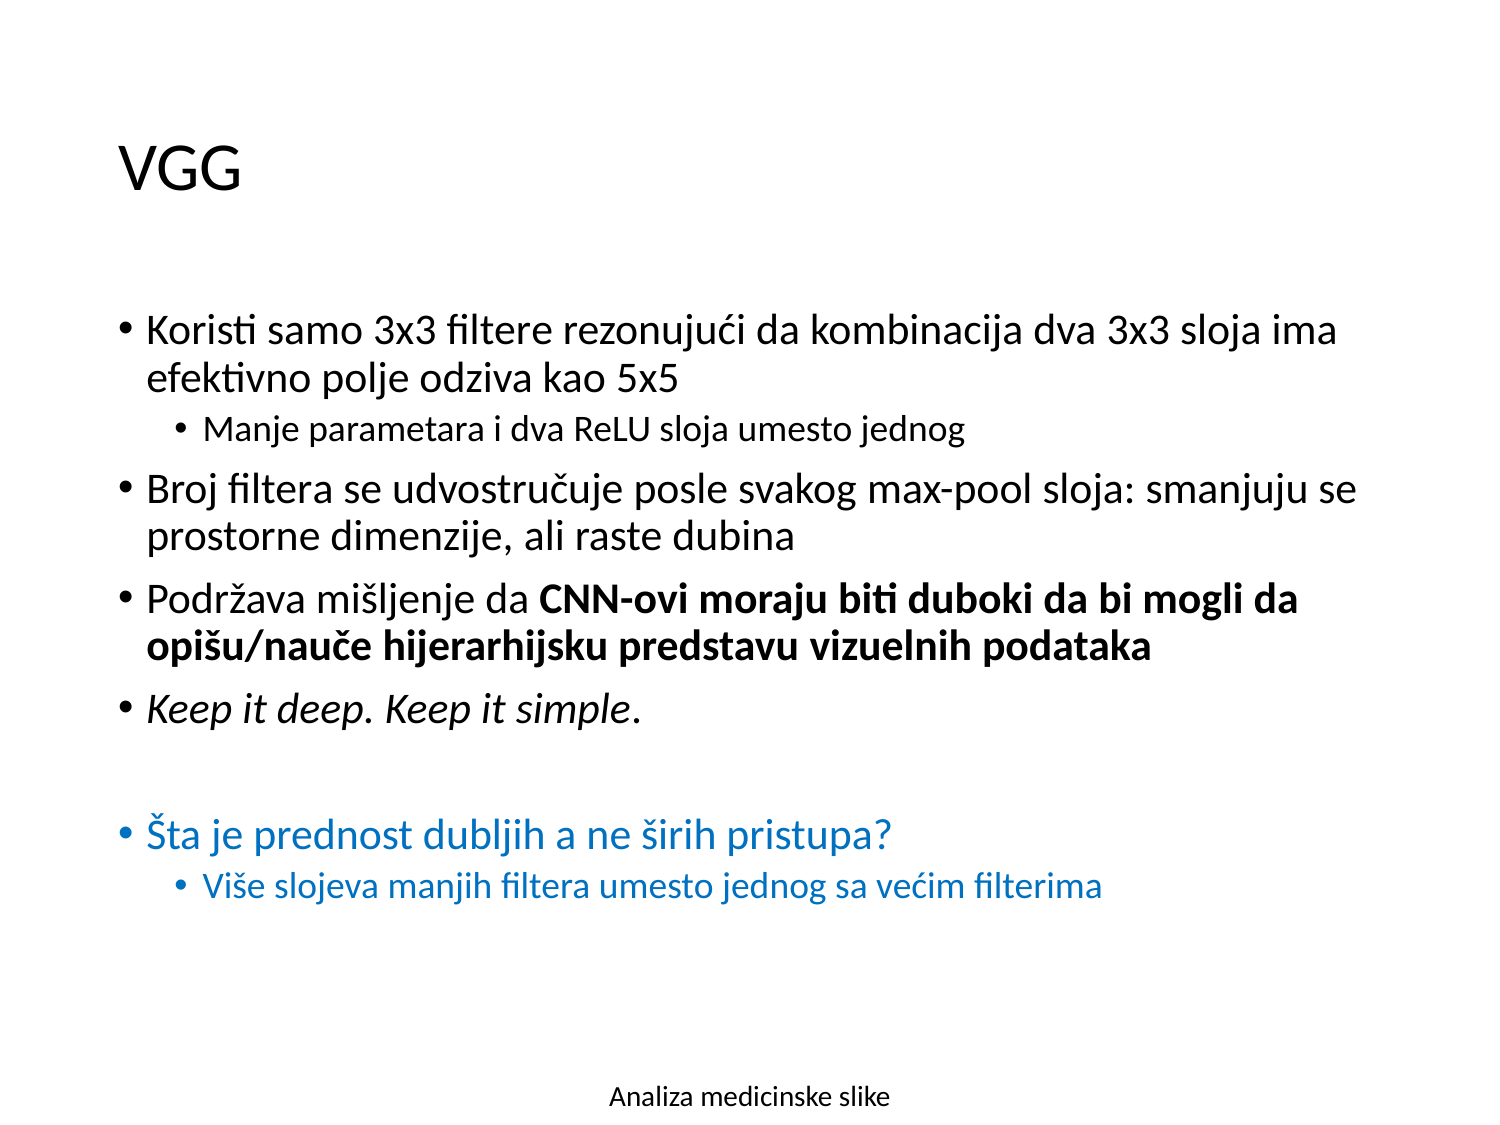

# VGG
Koristi samo 3x3 filtere rezonujući da kombinacija dva 3x3 sloja ima efektivno polje odziva kao 5x5
Manje parametara i dva ReLU sloja umesto jednog
Broj filtera se udvostručuje posle svakog max-pool sloja: smanjuju se prostorne dimenzije, ali raste dubina
Podržava mišljenje da CNN-ovi moraju biti duboki da bi mogli da opišu/nauče hijerarhijsku predstavu vizuelnih podataka
Keep it deep. Keep it simple.

Šta je prednost dubljih a ne širih pristupa?
Više slojeva manjih filtera umesto jednog sa većim filterima

Analiza medicinske slike